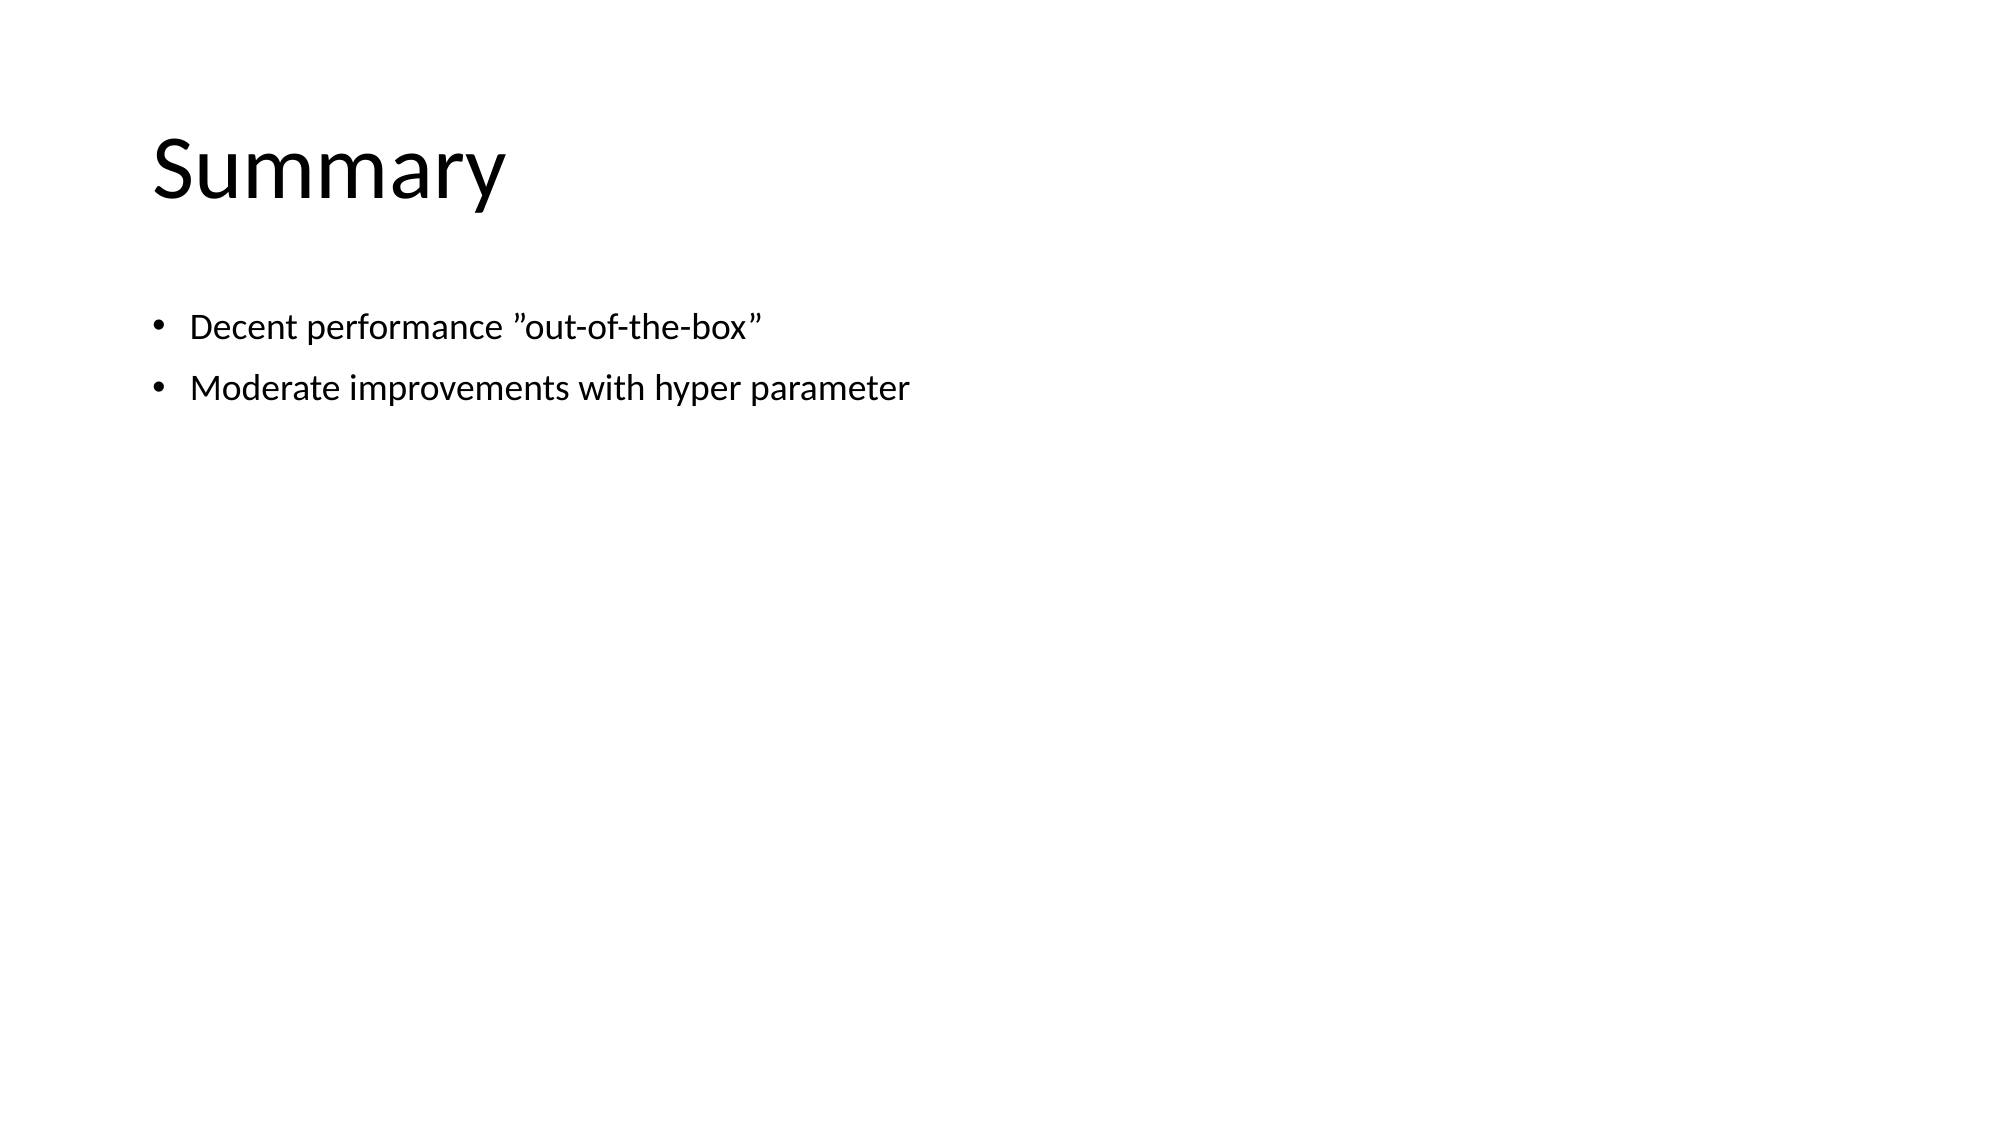

# Summary
Decent performance ”out-of-the-box”
Moderate improvements with hyper parameter